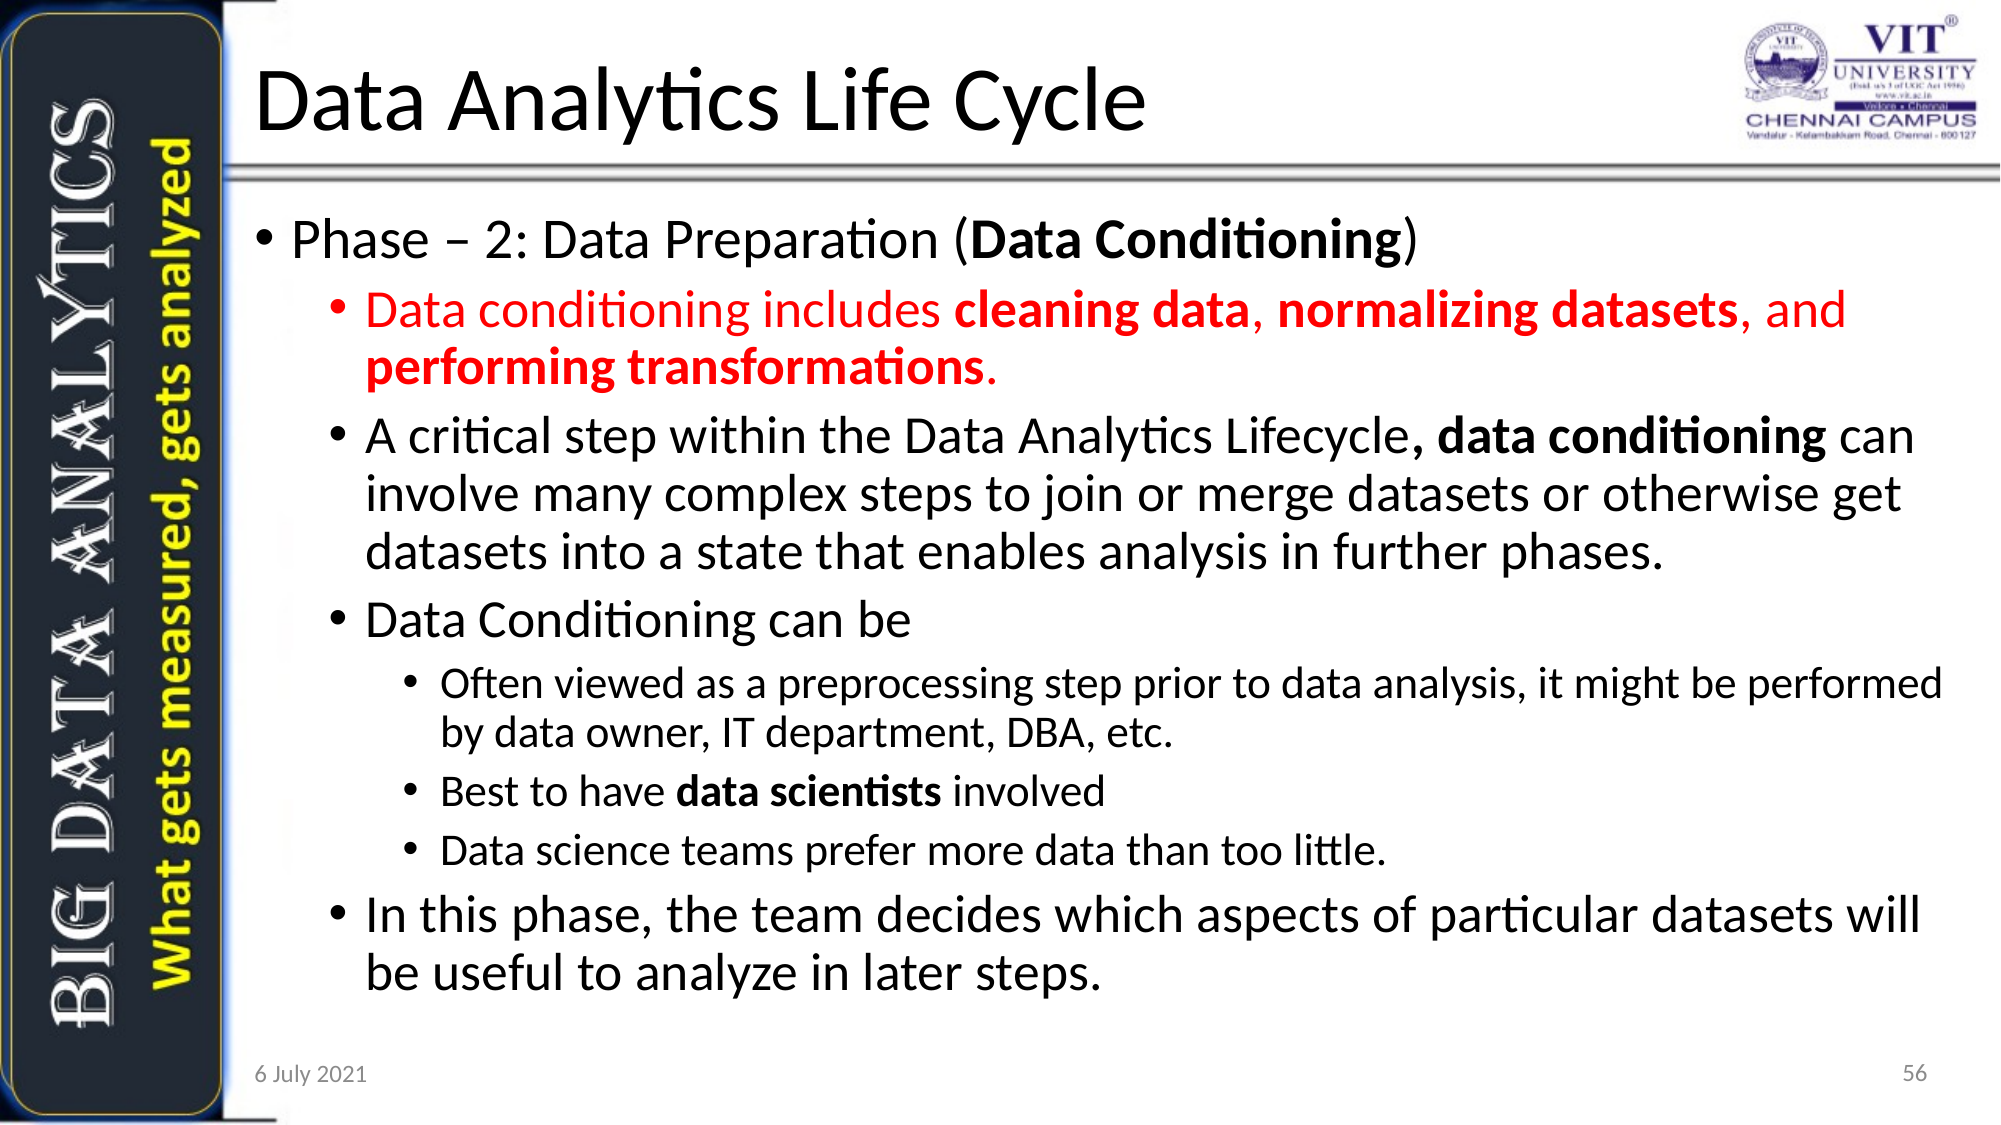

# Data Analytics Life Cycle
Phase – 2: Data Preparation (Data Conditioning)
Data conditioning includes cleaning data, normalizing datasets, and performing transformations.
A critical step within the Data Analytics Lifecycle, data conditioning can involve many complex steps to join or merge datasets or otherwise get datasets into a state that enables analysis in further phases.
Data Conditioning can be
Often viewed as a preprocessing step prior to data analysis, it might be performed by data owner, IT department, DBA, etc.
Best to have data scientists involved
Data science teams prefer more data than too little.
In this phase, the team decides which aspects of particular datasets will be useful to analyze in later steps.

56
6 July 2021